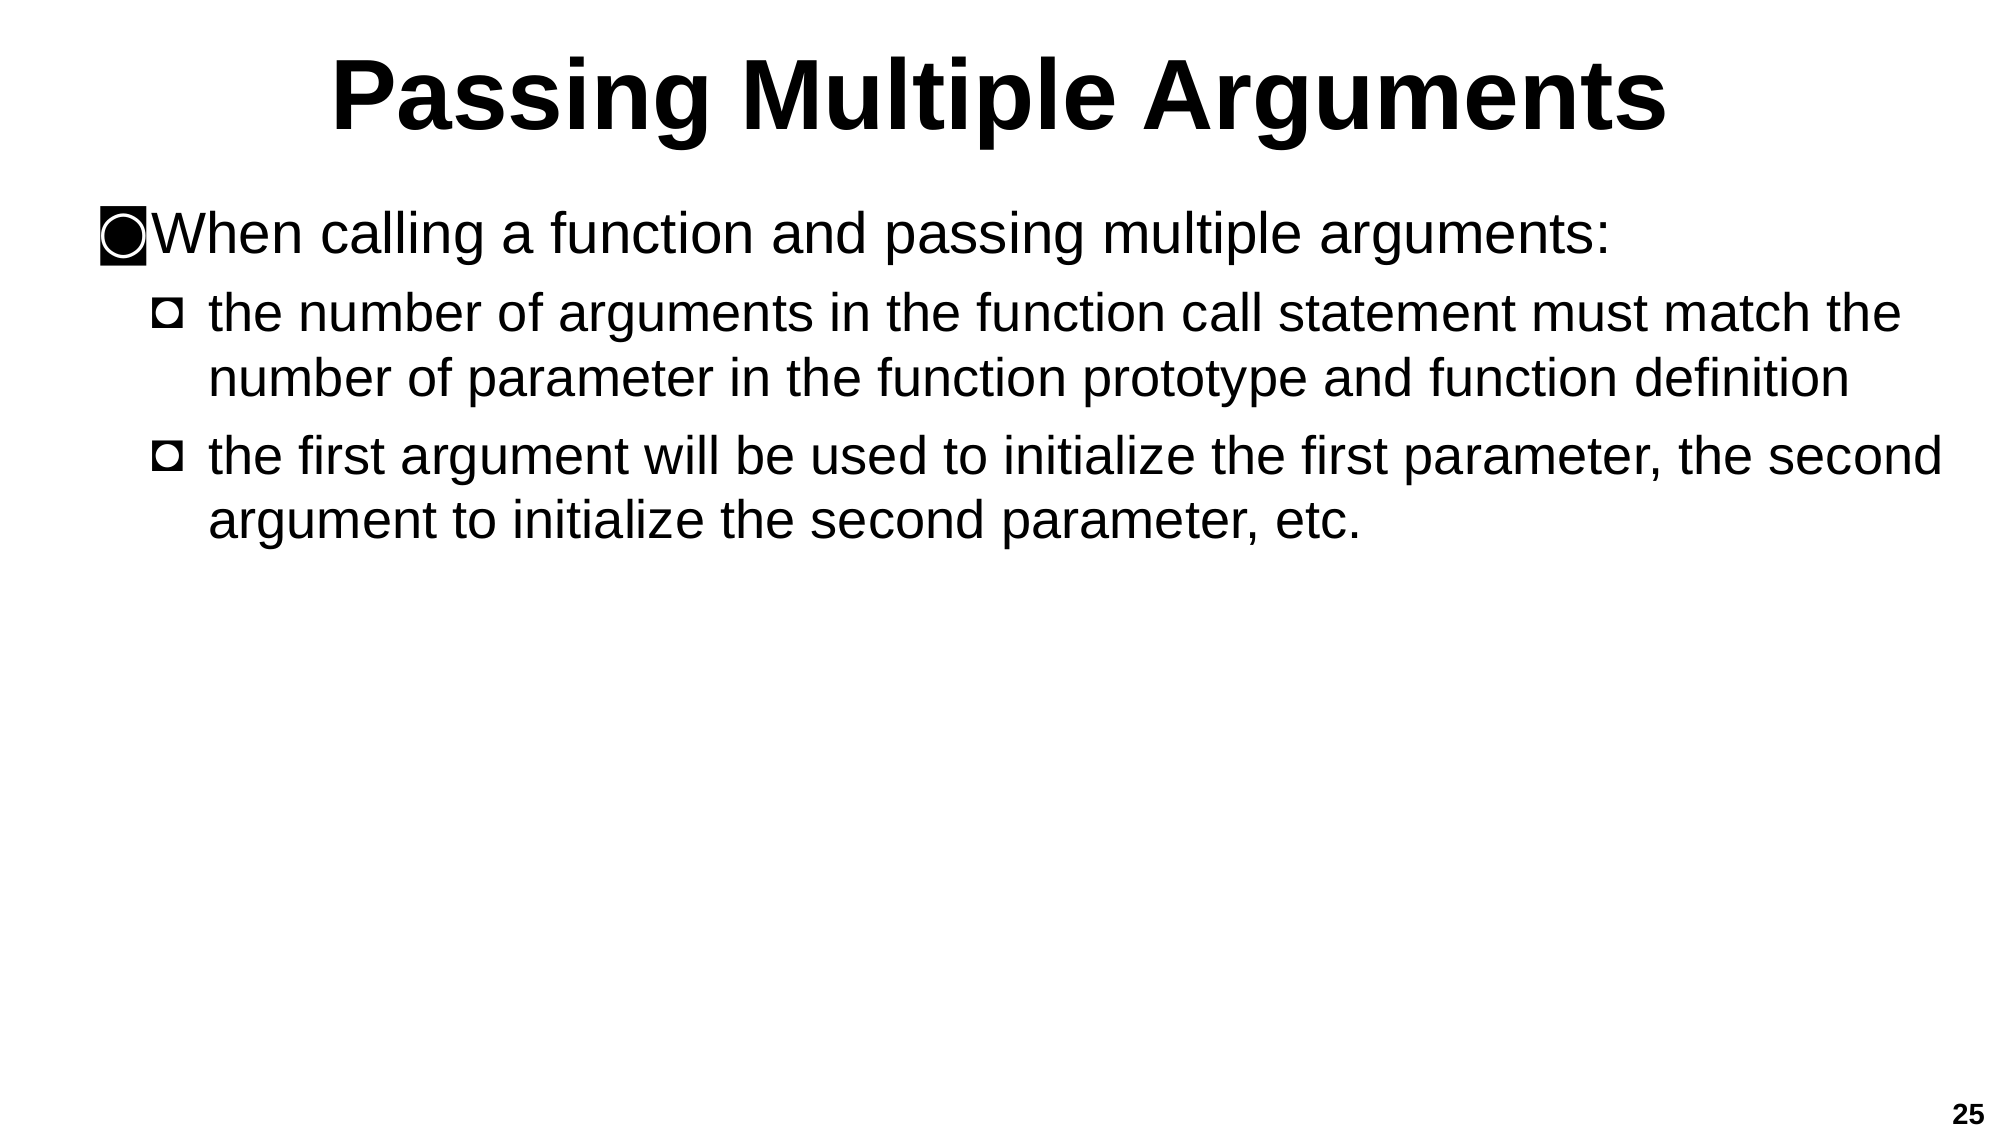

# Passing Multiple Arguments
When calling a function and passing multiple arguments:
the number of arguments in the function call statement must match the number of parameter in the function prototype and function definition
the first argument will be used to initialize the first parameter, the second argument to initialize the second parameter, etc.
25